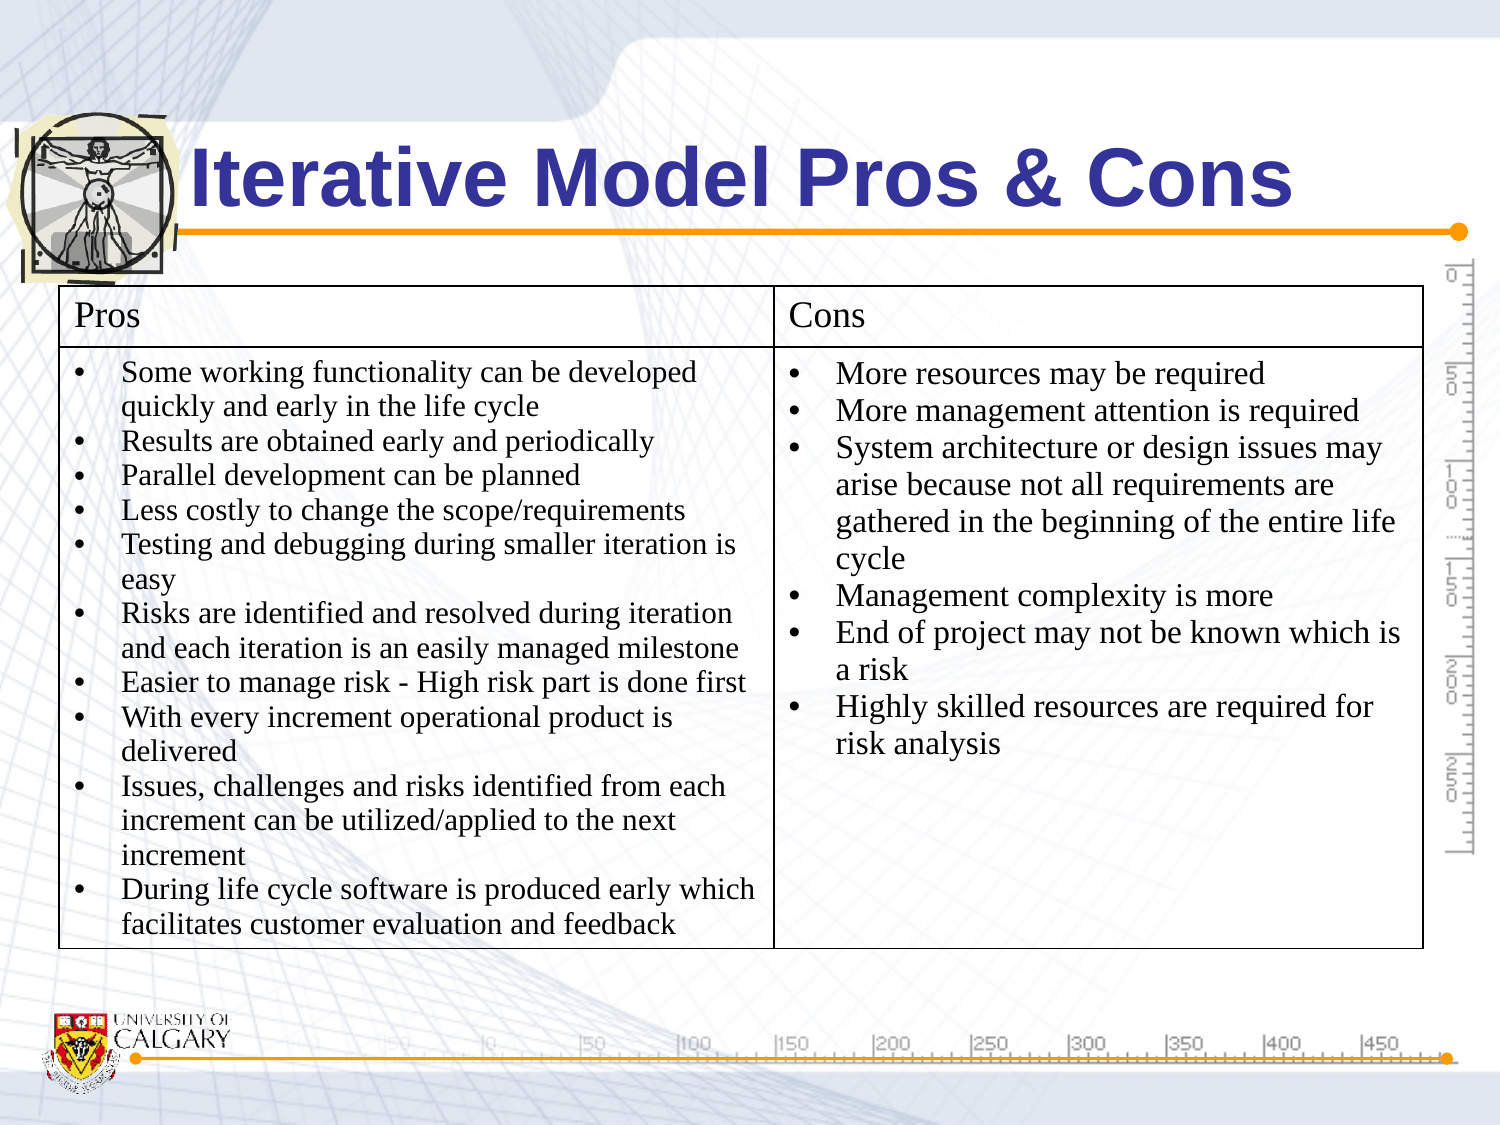

# Iterative Model Pros & Cons
| Pros | Cons |
| --- | --- |
| Some working functionality can be developed quickly and early in the life cycle Results are obtained early and periodically Parallel development can be planned Less costly to change the scope/requirements Testing and debugging during smaller iteration is easy Risks are identified and resolved during iteration and each iteration is an easily managed milestone Easier to manage risk - High risk part is done first With every increment operational product is delivered Issues, challenges and risks identified from each increment can be utilized/applied to the next increment During life cycle software is produced early which facilitates customer evaluation and feedback | More resources may be required More management attention is required System architecture or design issues may arise because not all requirements are gathered in the beginning of the entire life cycle Management complexity is more End of project may not be known which is a risk Highly skilled resources are required for risk analysis |